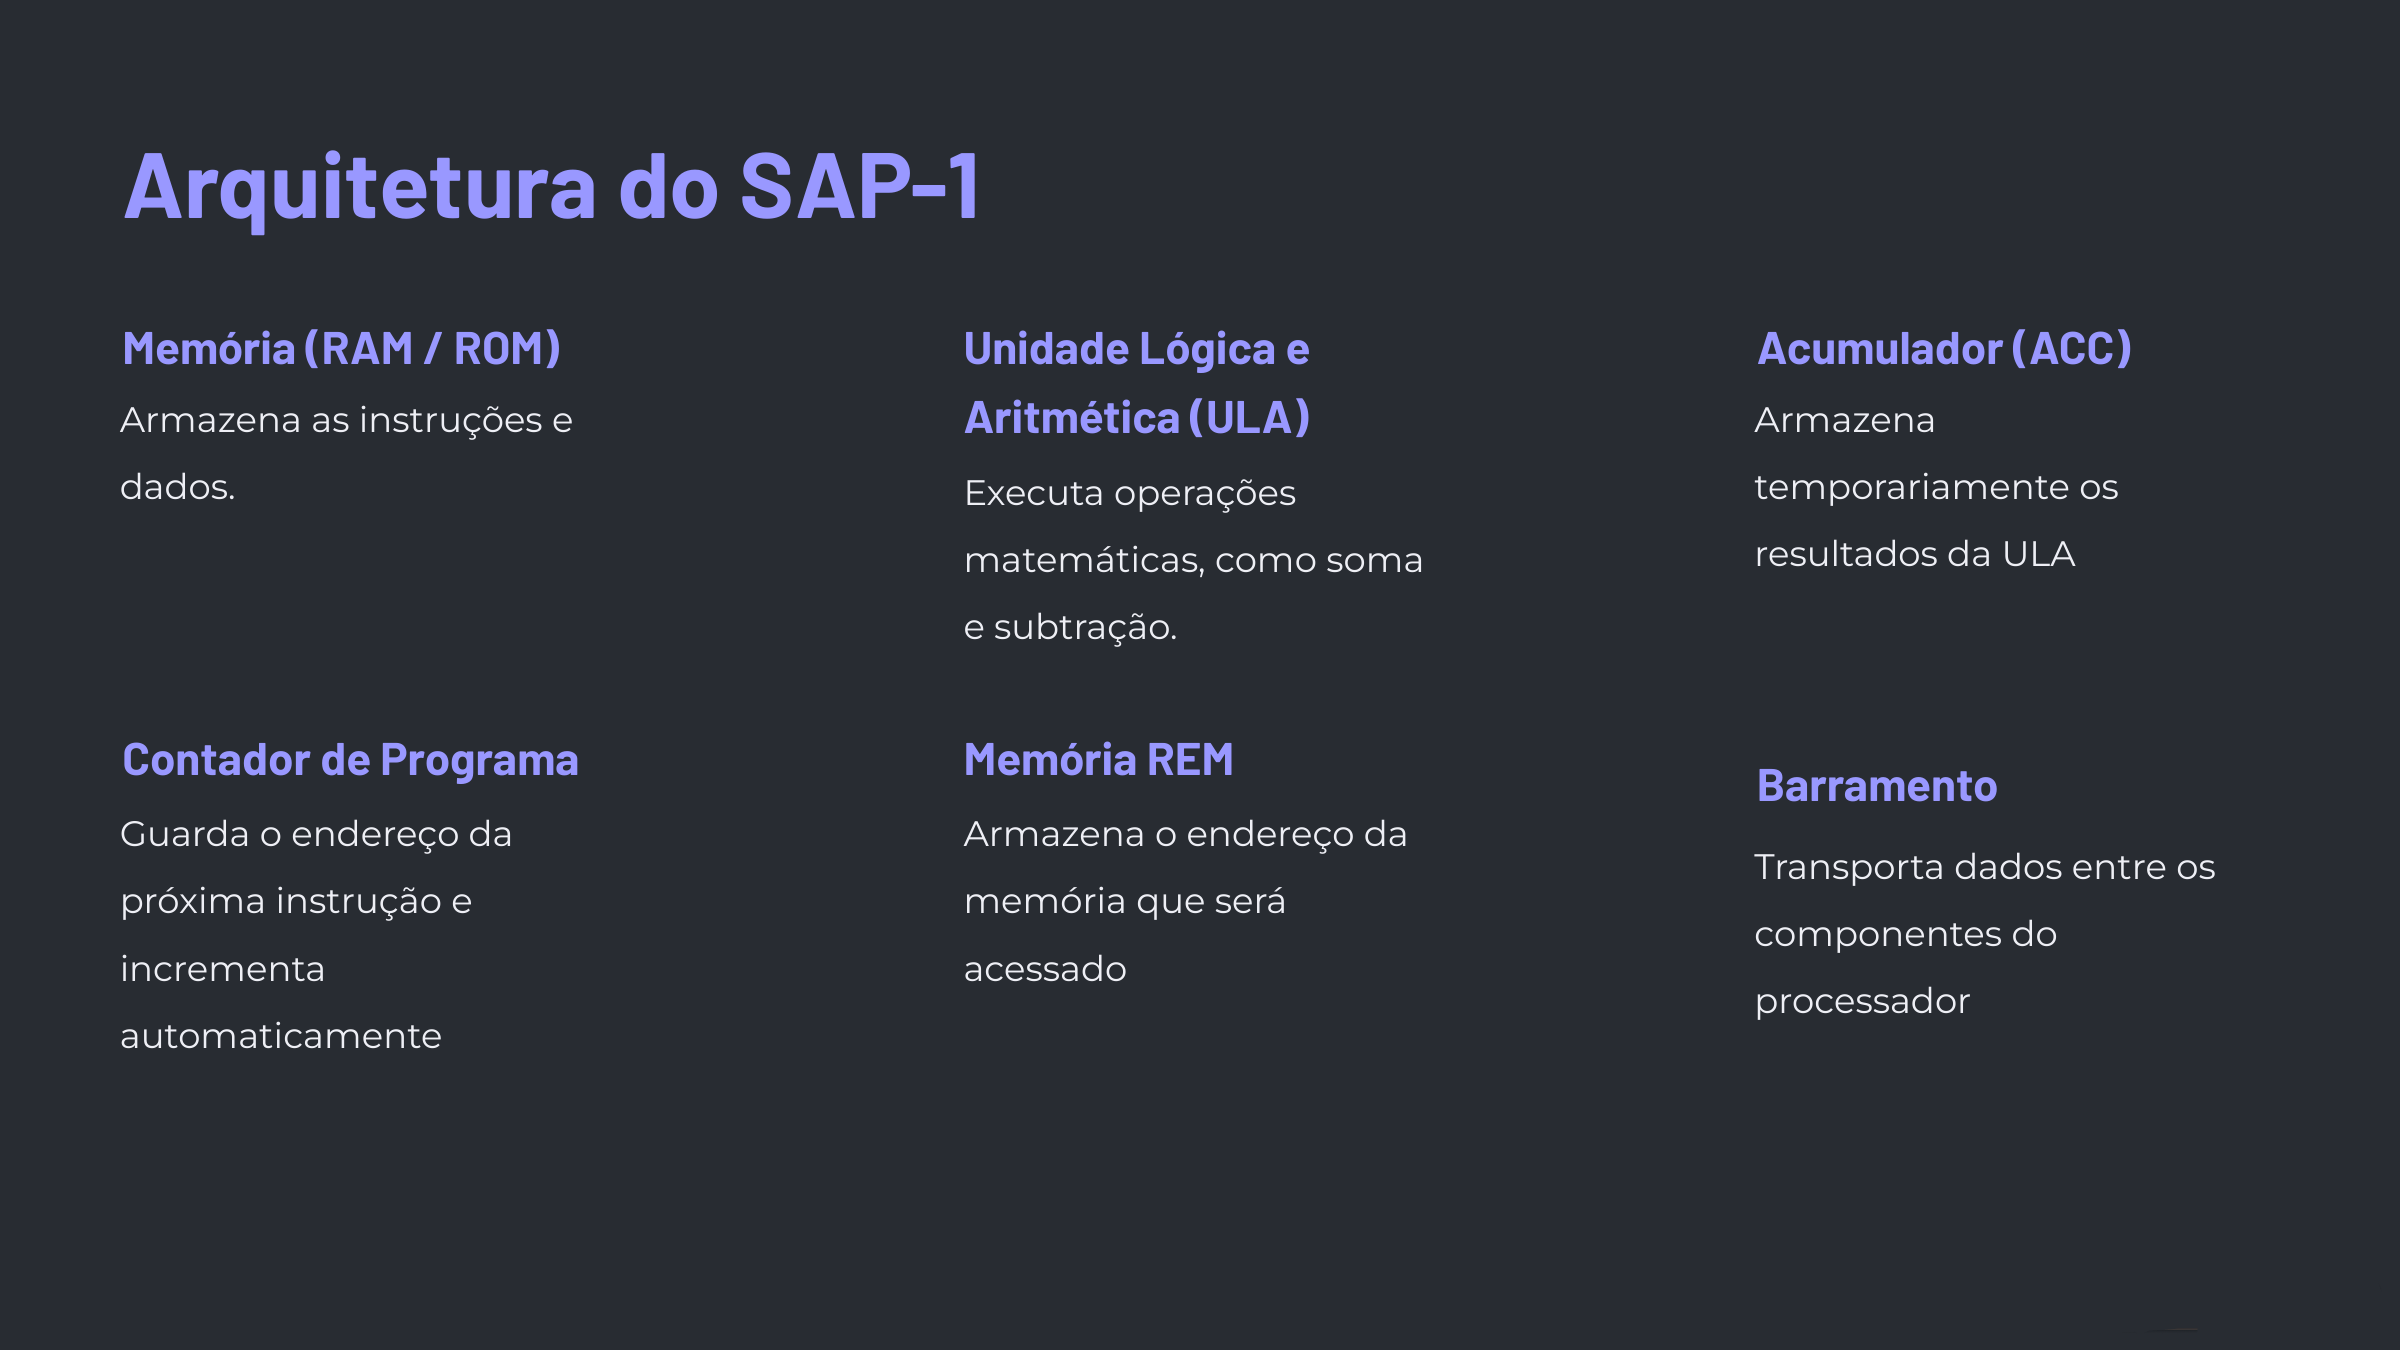

Arquitetura do SAP-1
Memória (RAM / ROM)
Unidade Lógica e Aritmética (ULA)
Acumulador (ACC)
Armazena temporariamente os resultados da ULA
Armazena as instruções e dados.
Executa operações matemáticas, como soma e subtração.

Contador de Programa
Memória REM
Barramento
Guarda o endereço da próxima instrução e incrementa automaticamente
Armazena o endereço da memória que será acessado
Transporta dados entre os componentes do processador